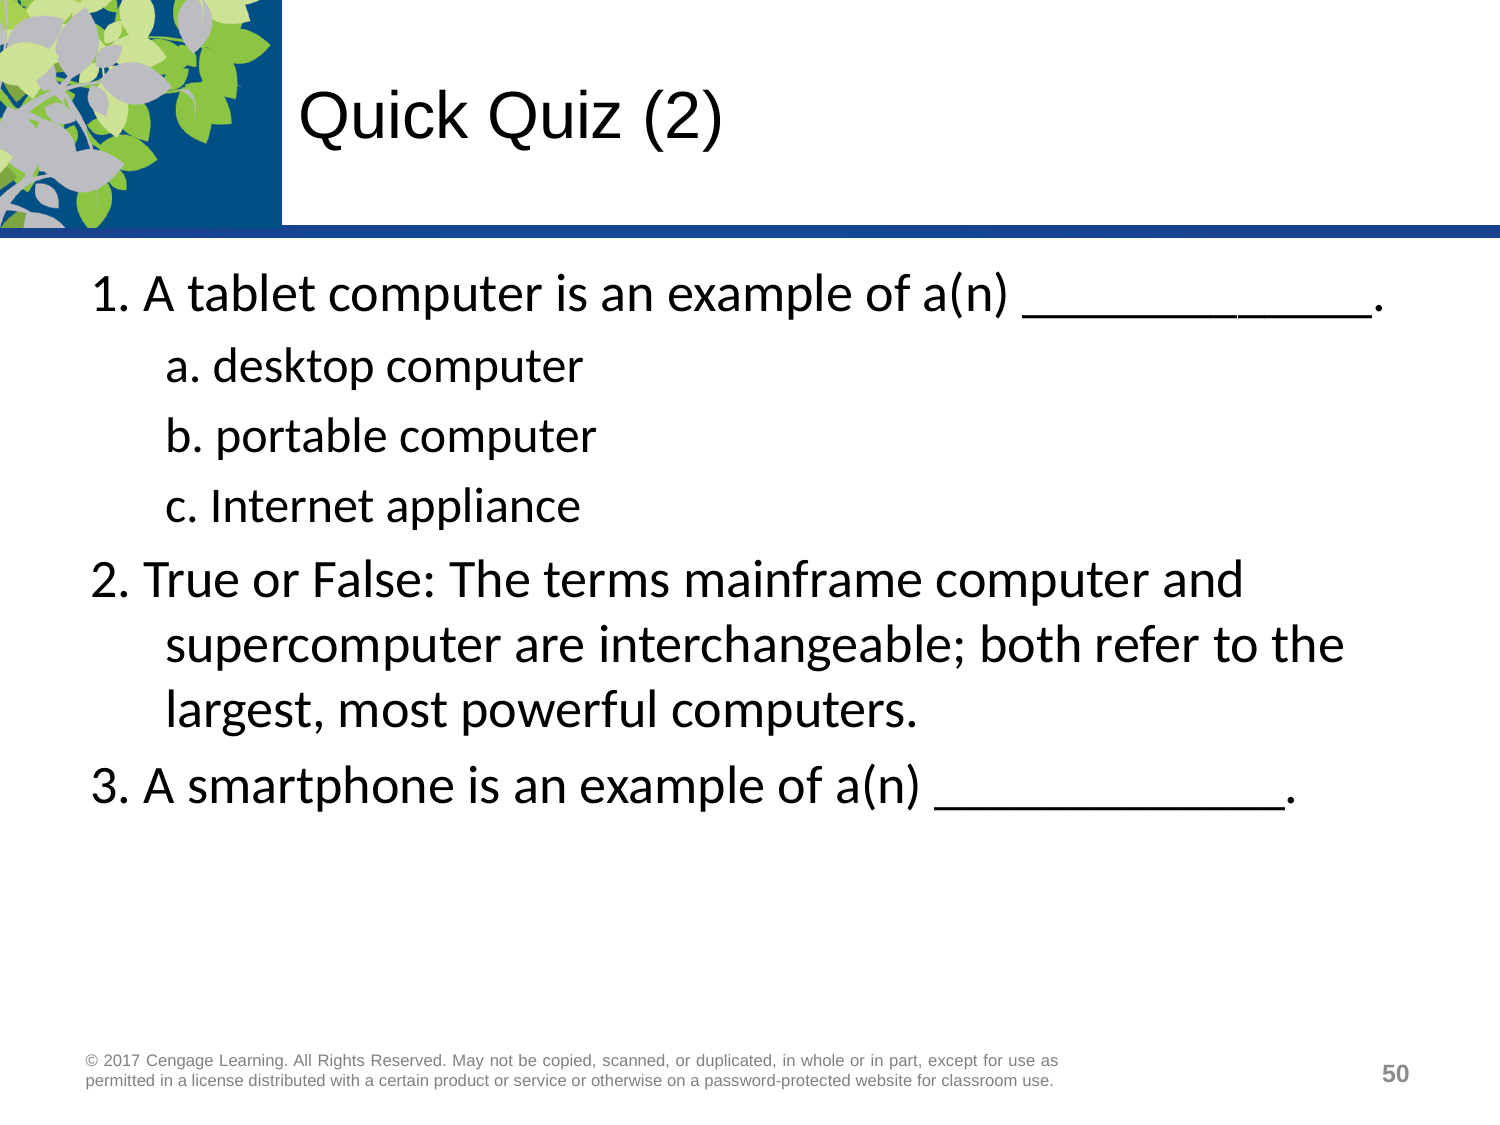

# Quick Quiz (2)
1. A tablet computer is an example of a(n) _____________.
a. desktop computer
b. portable computer
c. Internet appliance
2. True or False: The terms mainframe computer and supercomputer are interchangeable; both refer to the largest, most powerful computers.
3. A smartphone is an example of a(n) _____________.

© 2017 Cengage Learning. All Rights Reserved. May not be copied, scanned, or duplicated, in whole or in part, except for use as permitted in a license distributed with a certain product or service or otherwise on a password-protected website for classroom use.
50